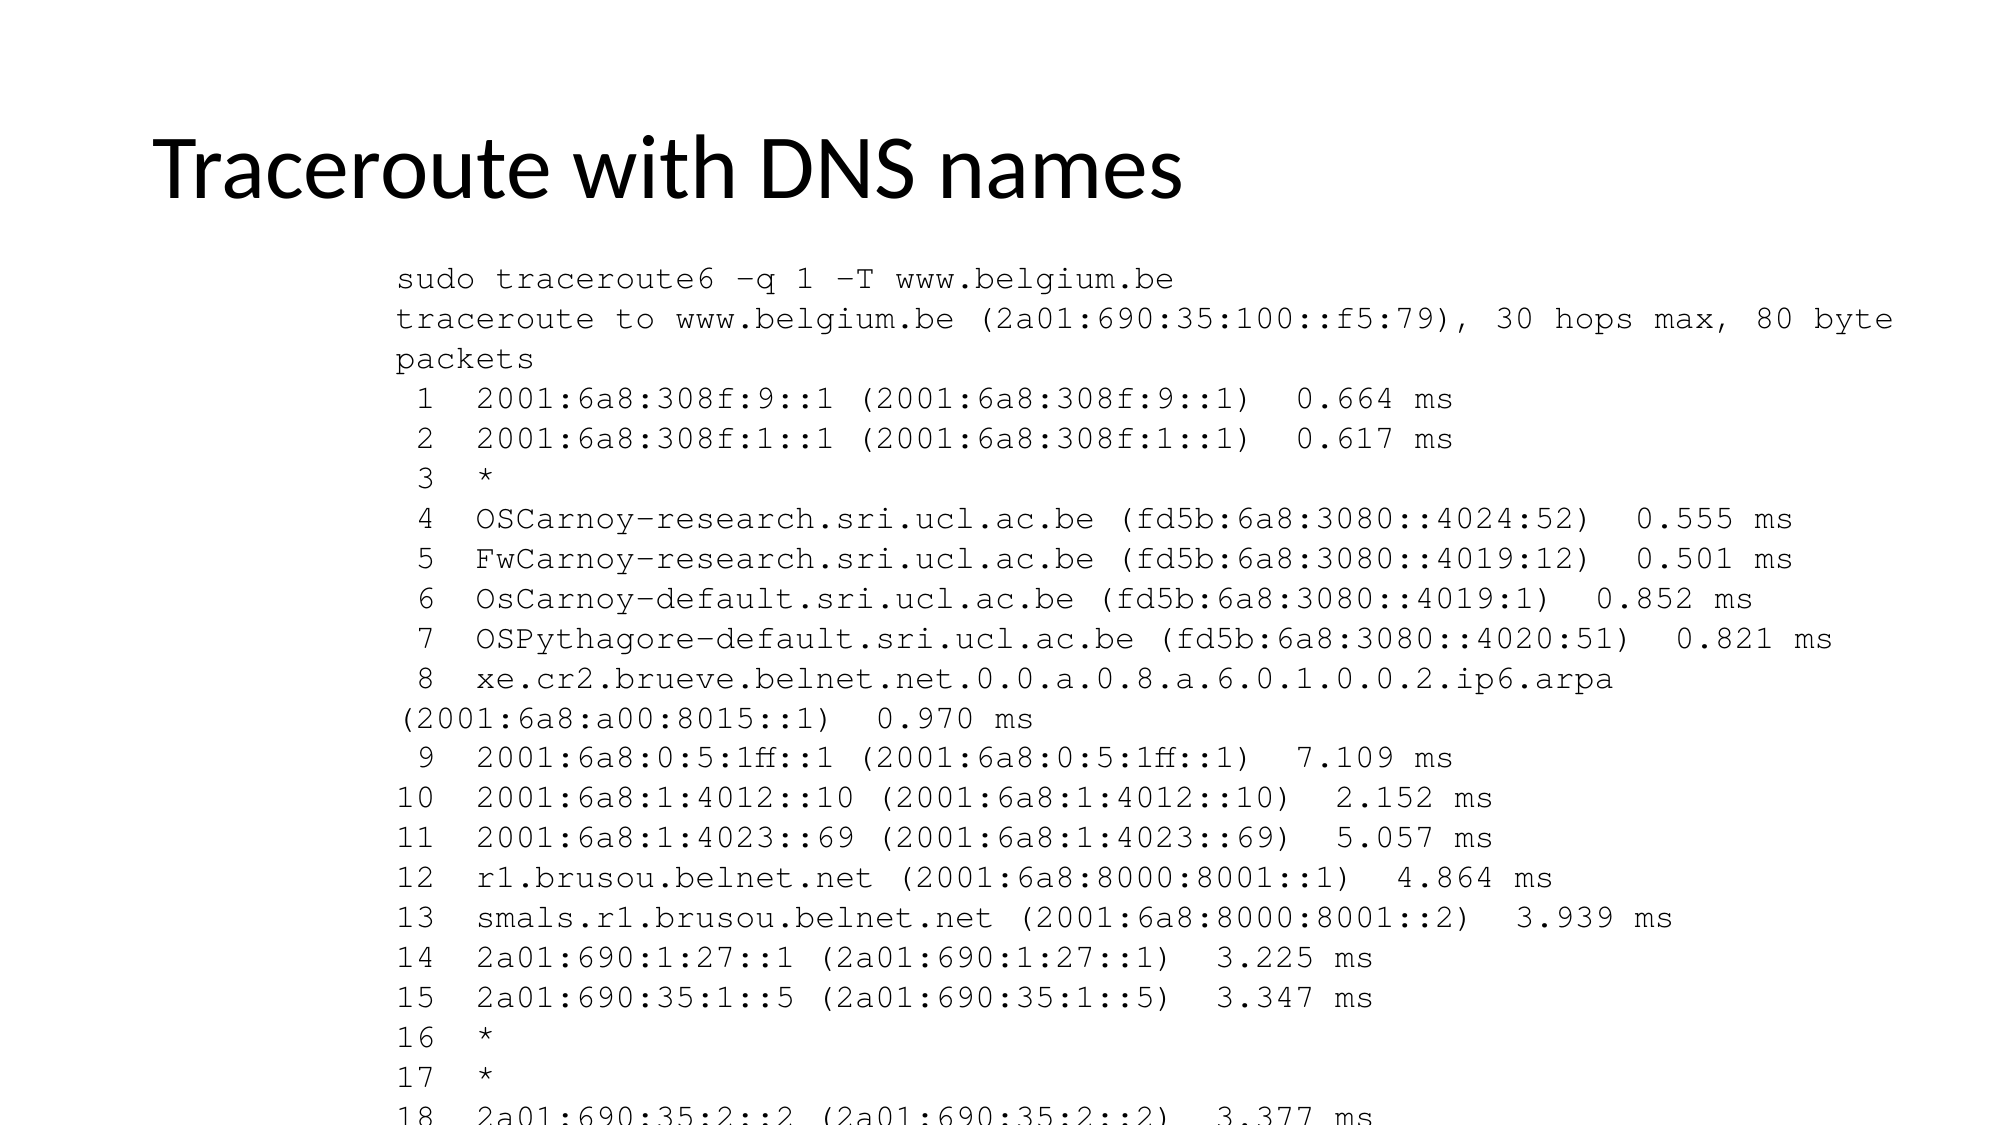

# Traceroute with DNS names
sudo traceroute6 -q 1 -T www.belgium.be
traceroute to www.belgium.be (2a01:690:35:100::f5:79), 30 hops max, 80 byte packets
 1  2001:6a8:308f:9::1 (2001:6a8:308f:9::1)  0.664 ms
 2  2001:6a8:308f:1::1 (2001:6a8:308f:1::1)  0.617 ms
 3  *
 4  OSCarnoy-research.sri.ucl.ac.be (fd5b:6a8:3080::4024:52)  0.555 ms
 5  FwCarnoy-research.sri.ucl.ac.be (fd5b:6a8:3080::4019:12)  0.501 ms
 6  OsCarnoy-default.sri.ucl.ac.be (fd5b:6a8:3080::4019:1)  0.852 ms
 7  OSPythagore-default.sri.ucl.ac.be (fd5b:6a8:3080::4020:51)  0.821 ms
 8  xe.cr2.brueve.belnet.net.0.0.a.0.8.a.6.0.1.0.0.2.ip6.arpa (2001:6a8:a00:8015::1)  0.970 ms
 9  2001:6a8:0:5:1ff::1 (2001:6a8:0:5:1ff::1)  7.109 ms
10  2001:6a8:1:4012::10 (2001:6a8:1:4012::10)  2.152 ms
11  2001:6a8:1:4023::69 (2001:6a8:1:4023::69)  5.057 ms
12  r1.brusou.belnet.net (2001:6a8:8000:8001::1)  4.864 ms
13  smals.r1.brusou.belnet.net (2001:6a8:8000:8001::2)  3.939 ms
14  2a01:690:1:27::1 (2a01:690:1:27::1)  3.225 ms
15  2a01:690:35:1::5 (2a01:690:35:1::5)  3.347 ms
16  *
17  *
18  2a01:690:35:2::2 (2a01:690:35:2::2)  3.377 ms
19  2a01:690:35:2::4 (2a01:690:35:2::4)  3.313 ms
20  2a01:690:35:100::f5:79 (2a01:690:35:100::f5:79)  3.448 ms